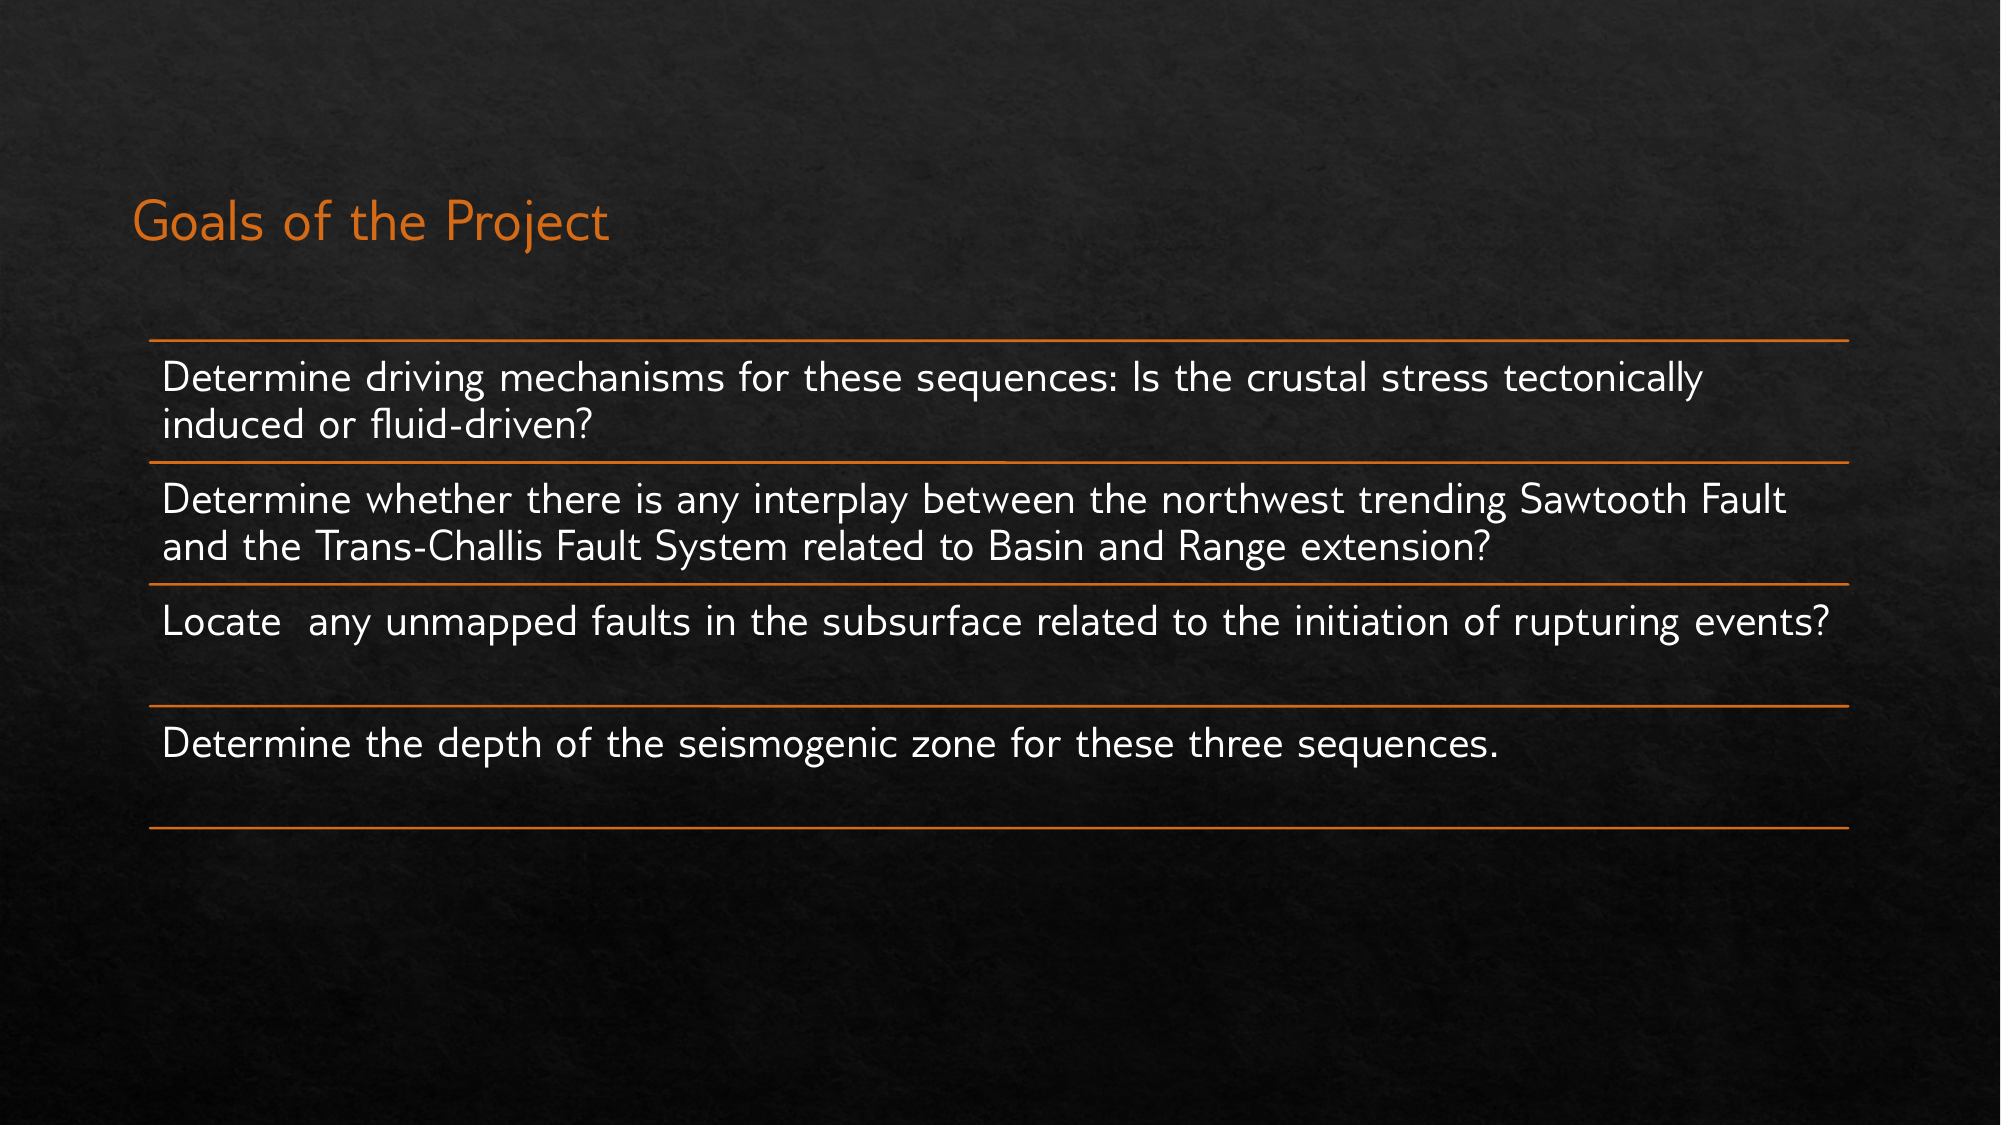

Goals of the Project
Determine driving mechanisms for these sequences: Is the crustal stress tectonically induced or fluid-driven?
Determine whether there is any interplay between the northwest trending Sawtooth Fault and the Trans-Challis Fault System related to Basin and Range extension?
Locate  any unmapped faults in the subsurface related to the initiation of rupturing events?
Determine the depth of the seismogenic zone for these three sequences.